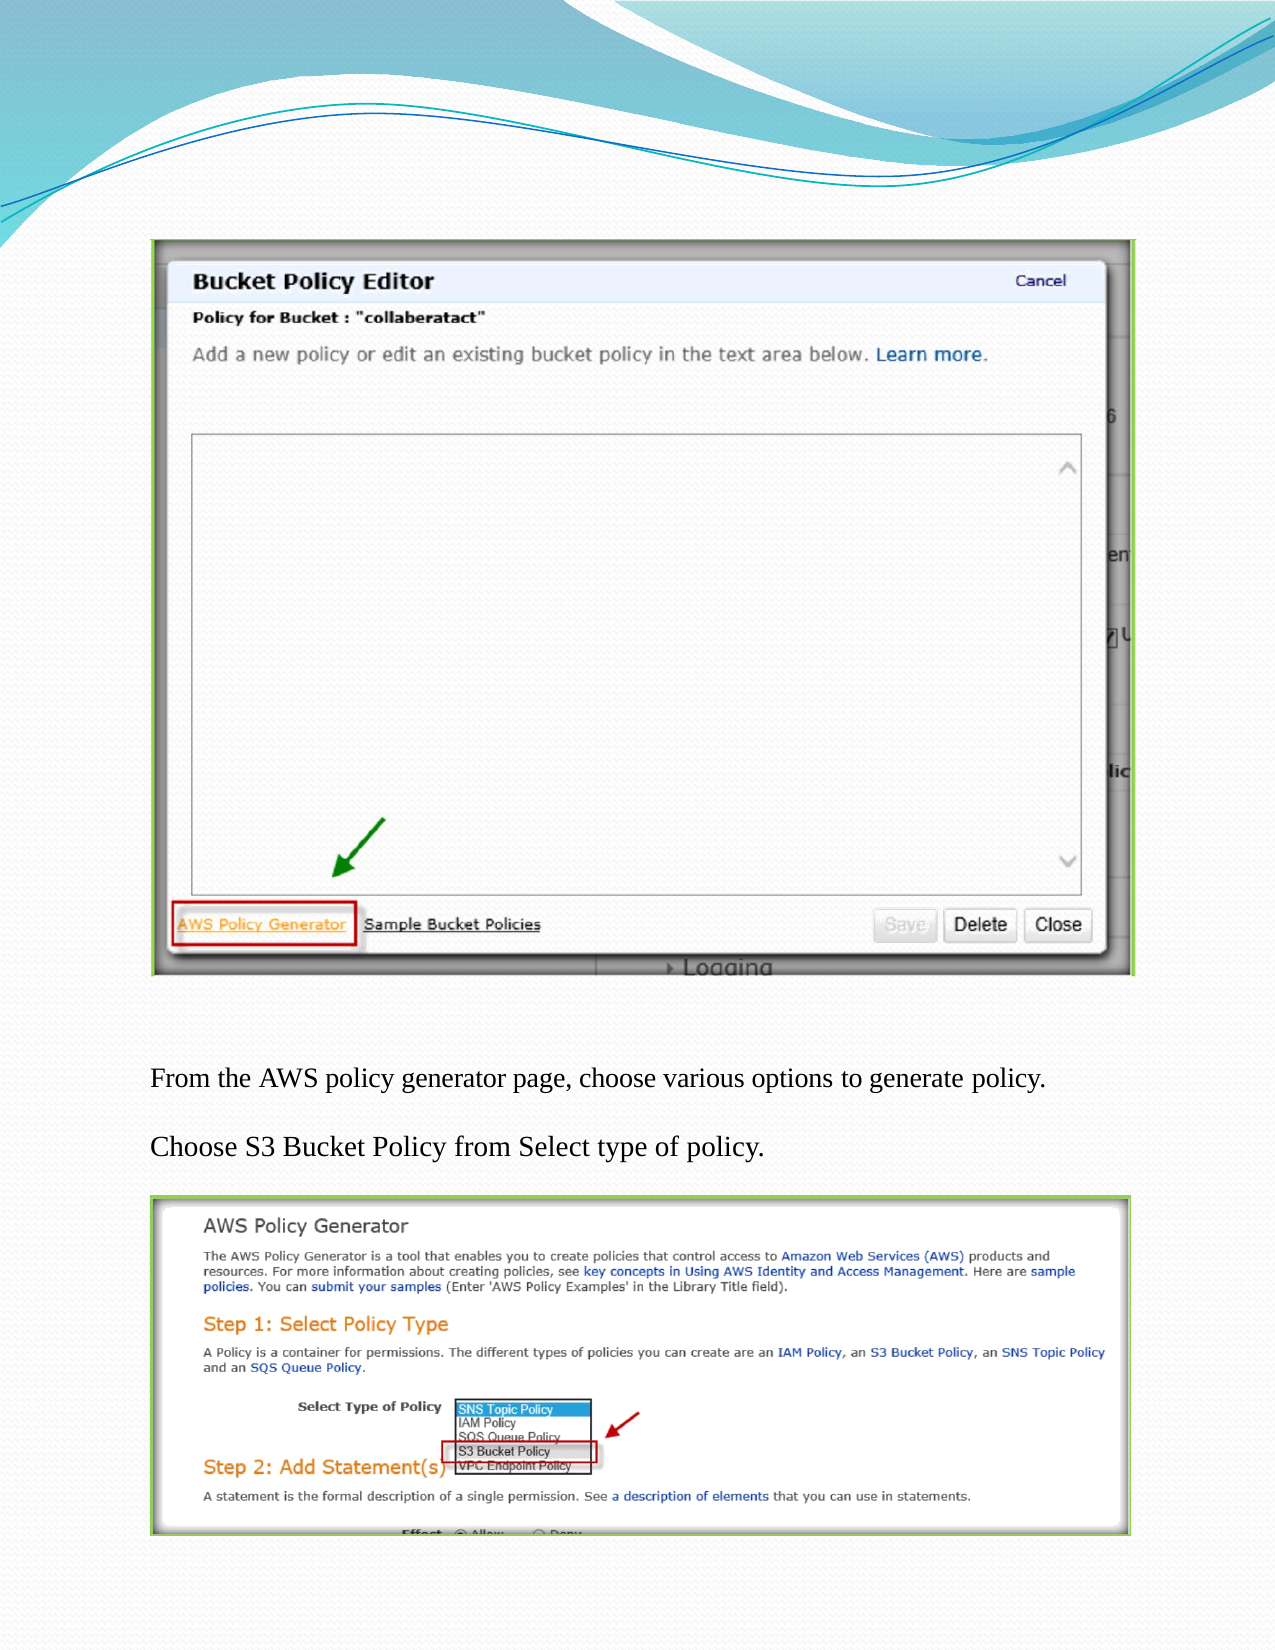

From the AWS policy generator page, choose various options to generate policy.

Choose S3 Bucket Policy from Select type of policy.